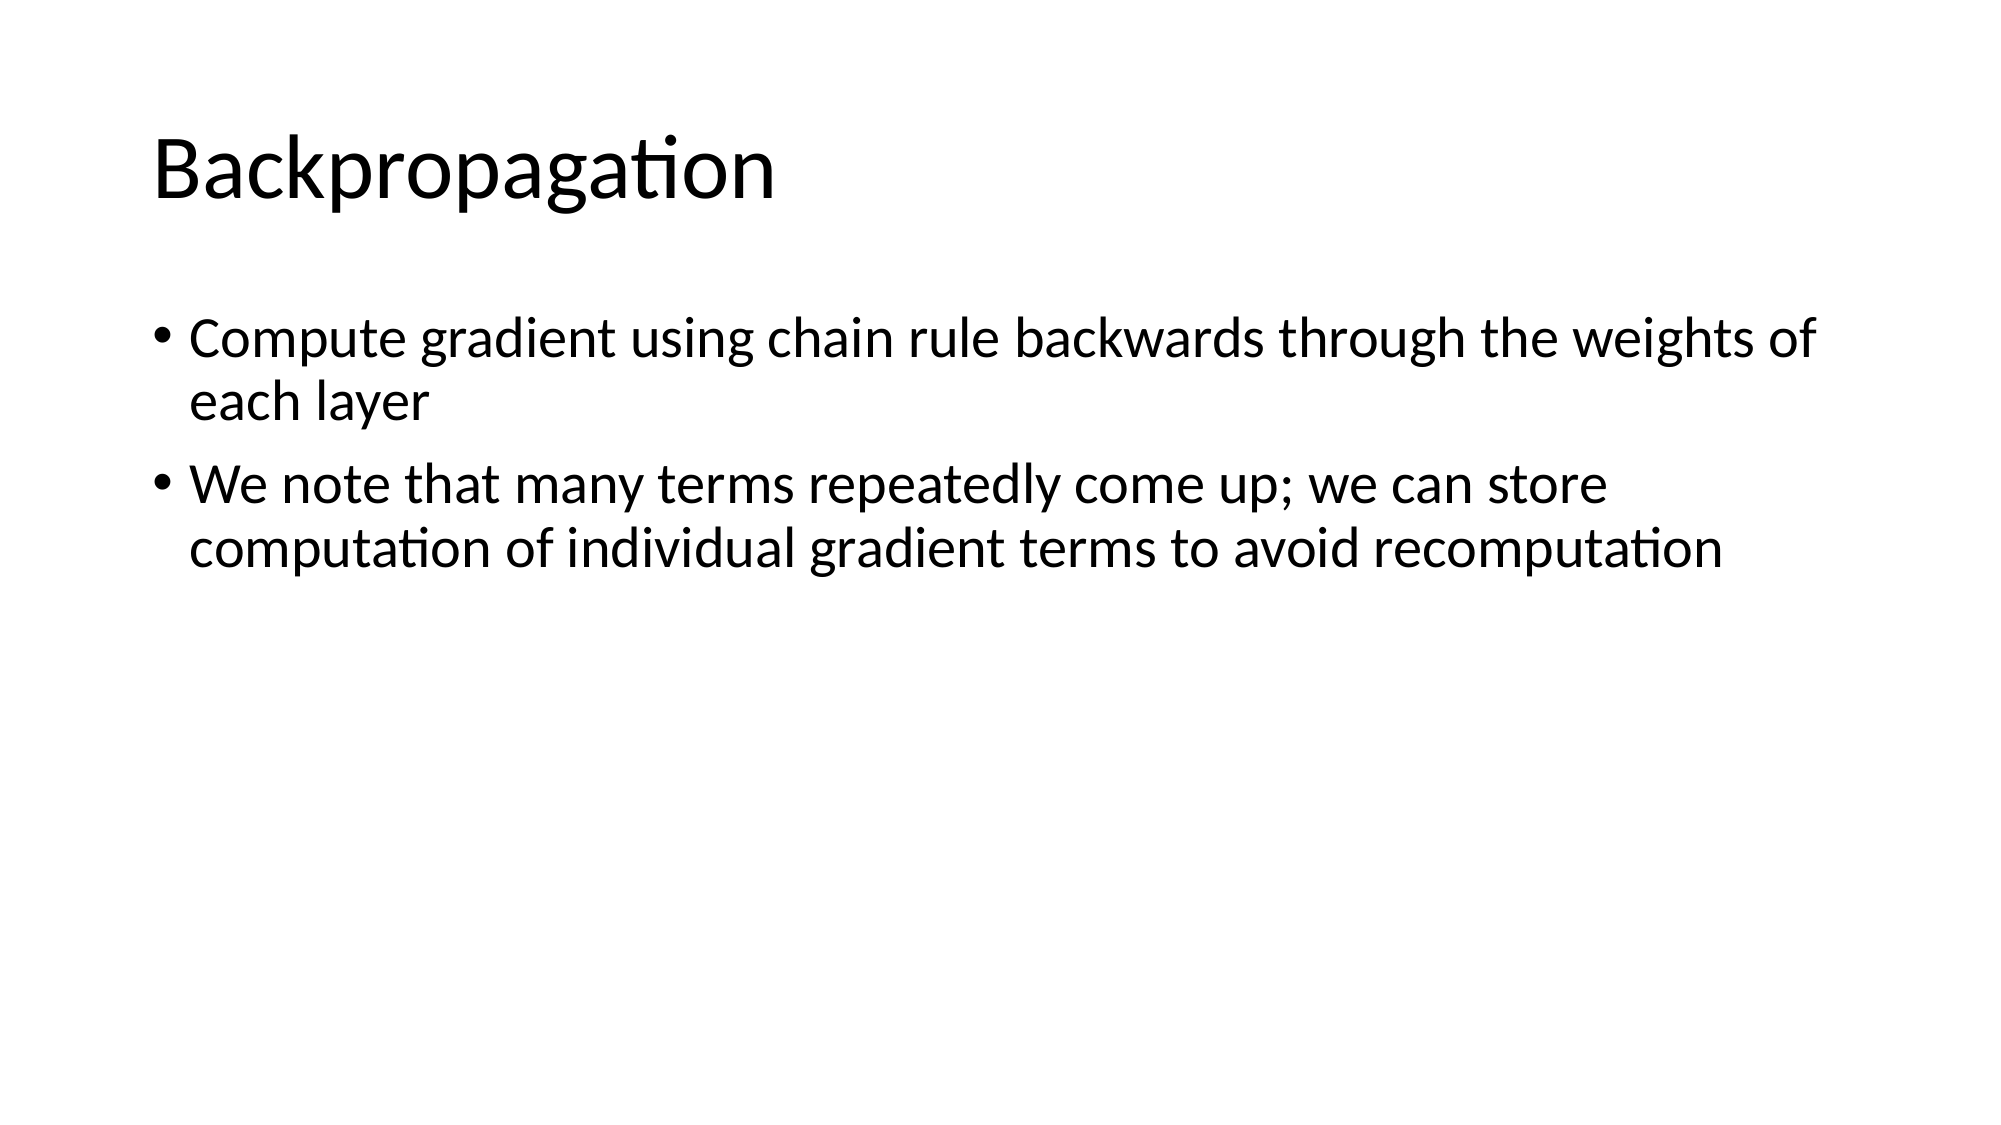

# Backpropagation
Compute gradient using chain rule backwards through the weights of each layer
We note that many terms repeatedly come up; we can store computation of individual gradient terms to avoid recomputation